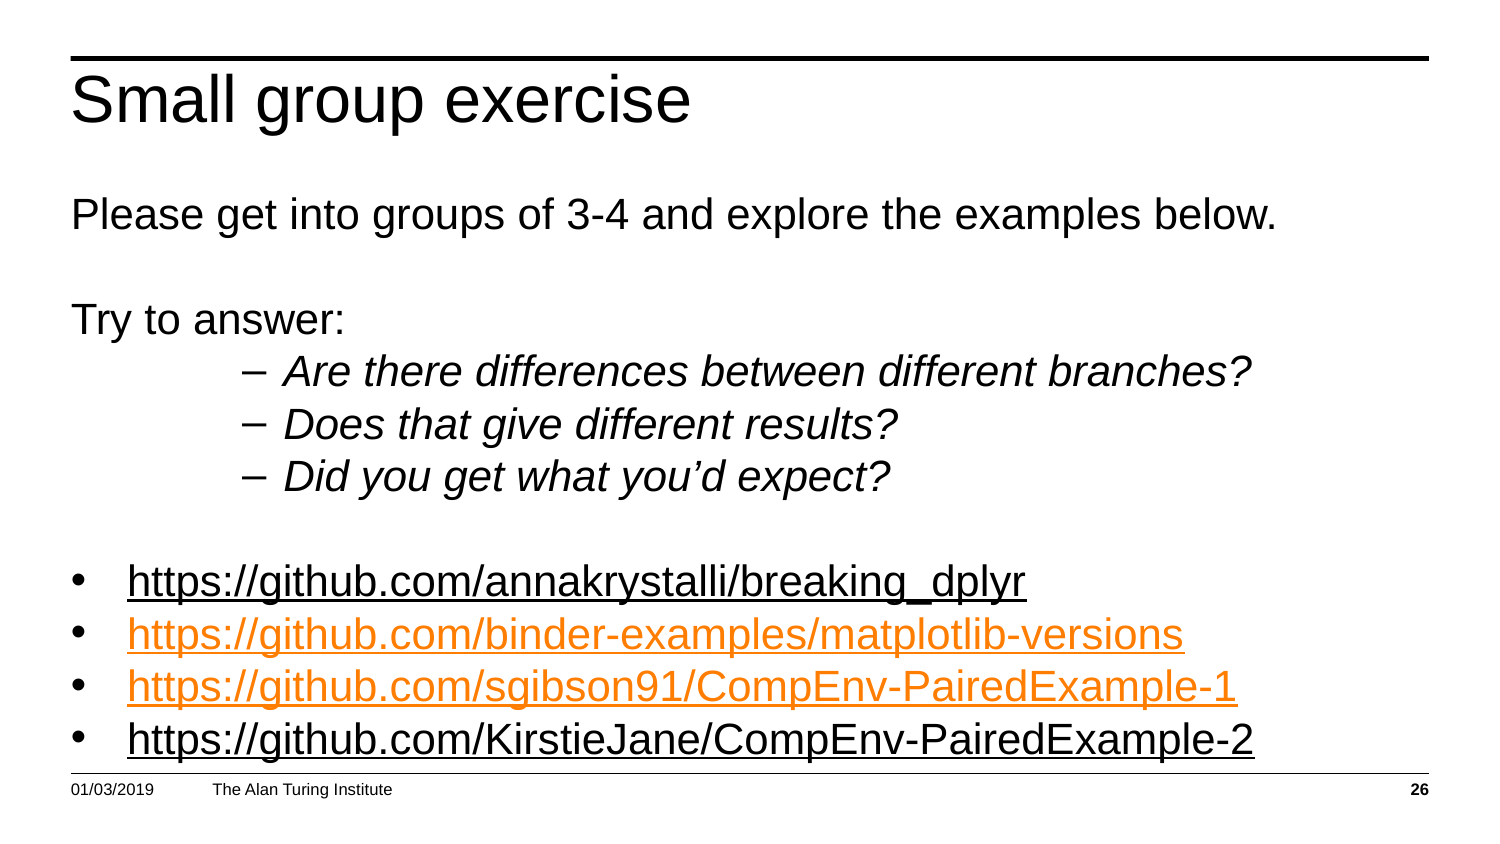

# Small group exercise
Please get into groups of 3-4 and explore the examples below.

Try to answer:
Are there differences between different branches?
Does that give different results?
Did you get what you’d expect?

https://github.com/annakrystalli/breaking_dplyr
https://github.com/binder-examples/matplotlib-versions
https://github.com/sgibson91/CompEnv-PairedExample-1
https://github.com/KirstieJane/CompEnv-PairedExample-2

01/03/2019
26